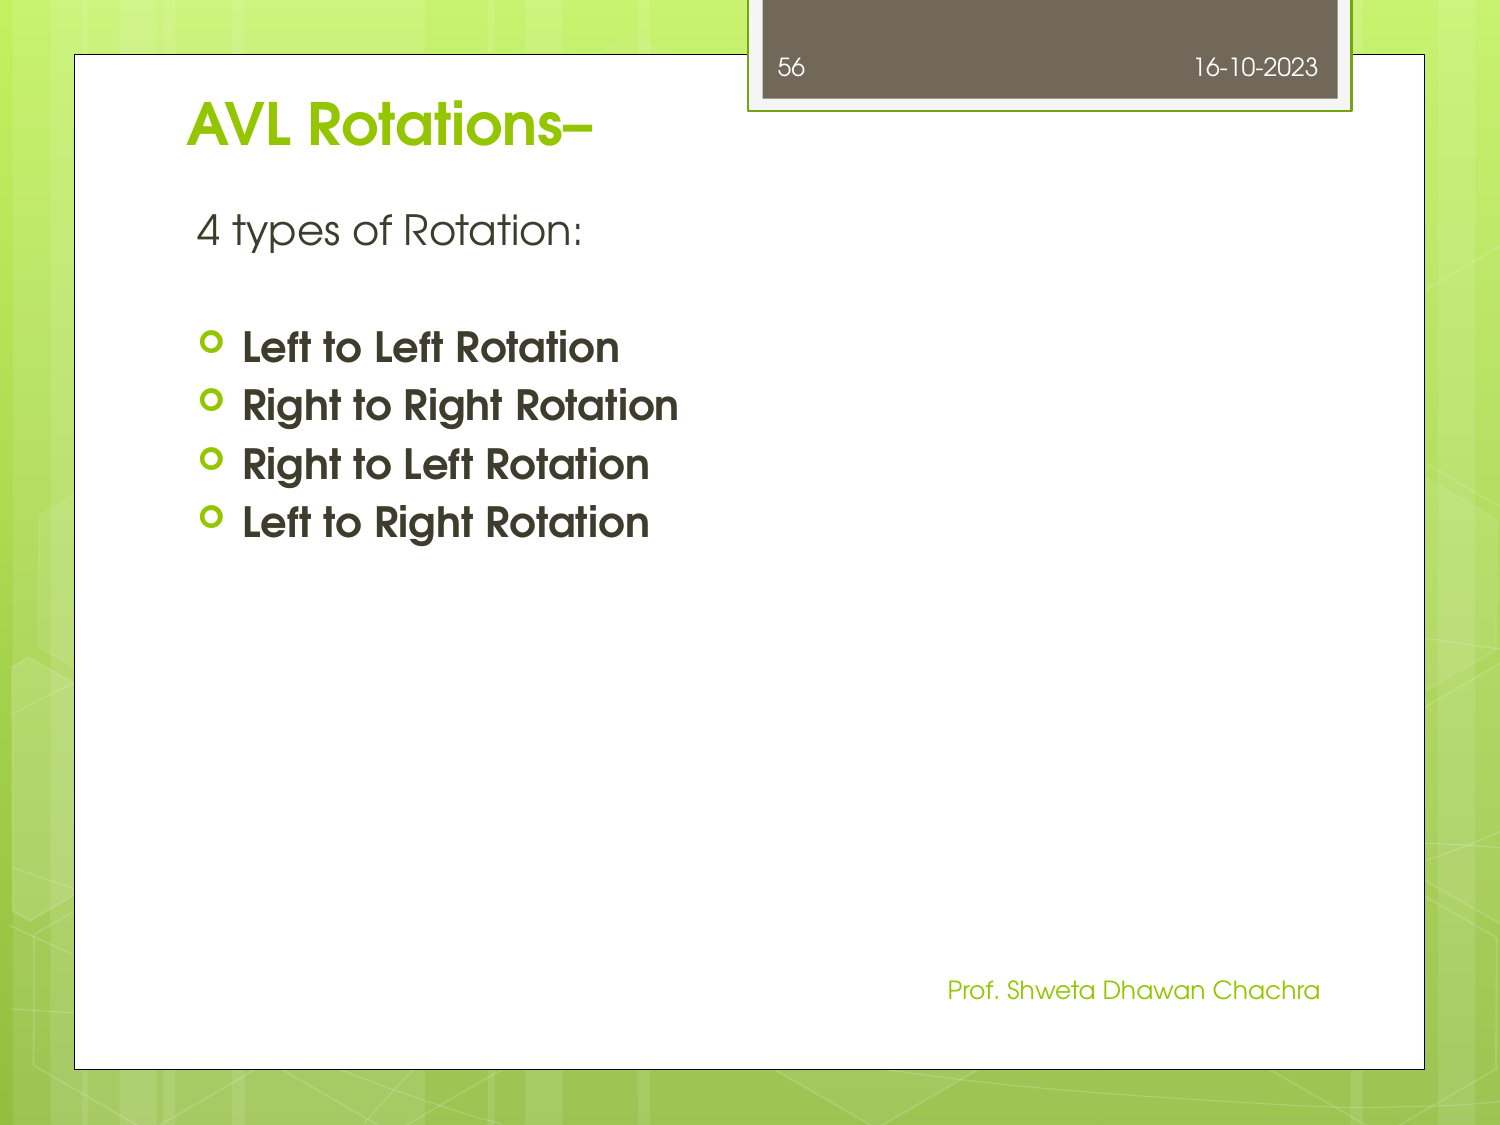

56
16-10-2023
# AVL Rotations–
4 types of Rotation:

Left to Left Rotation
Right to Right Rotation
Right to Left Rotation
Left to Right Rotation

Prof. Shweta Dhawan Chachra